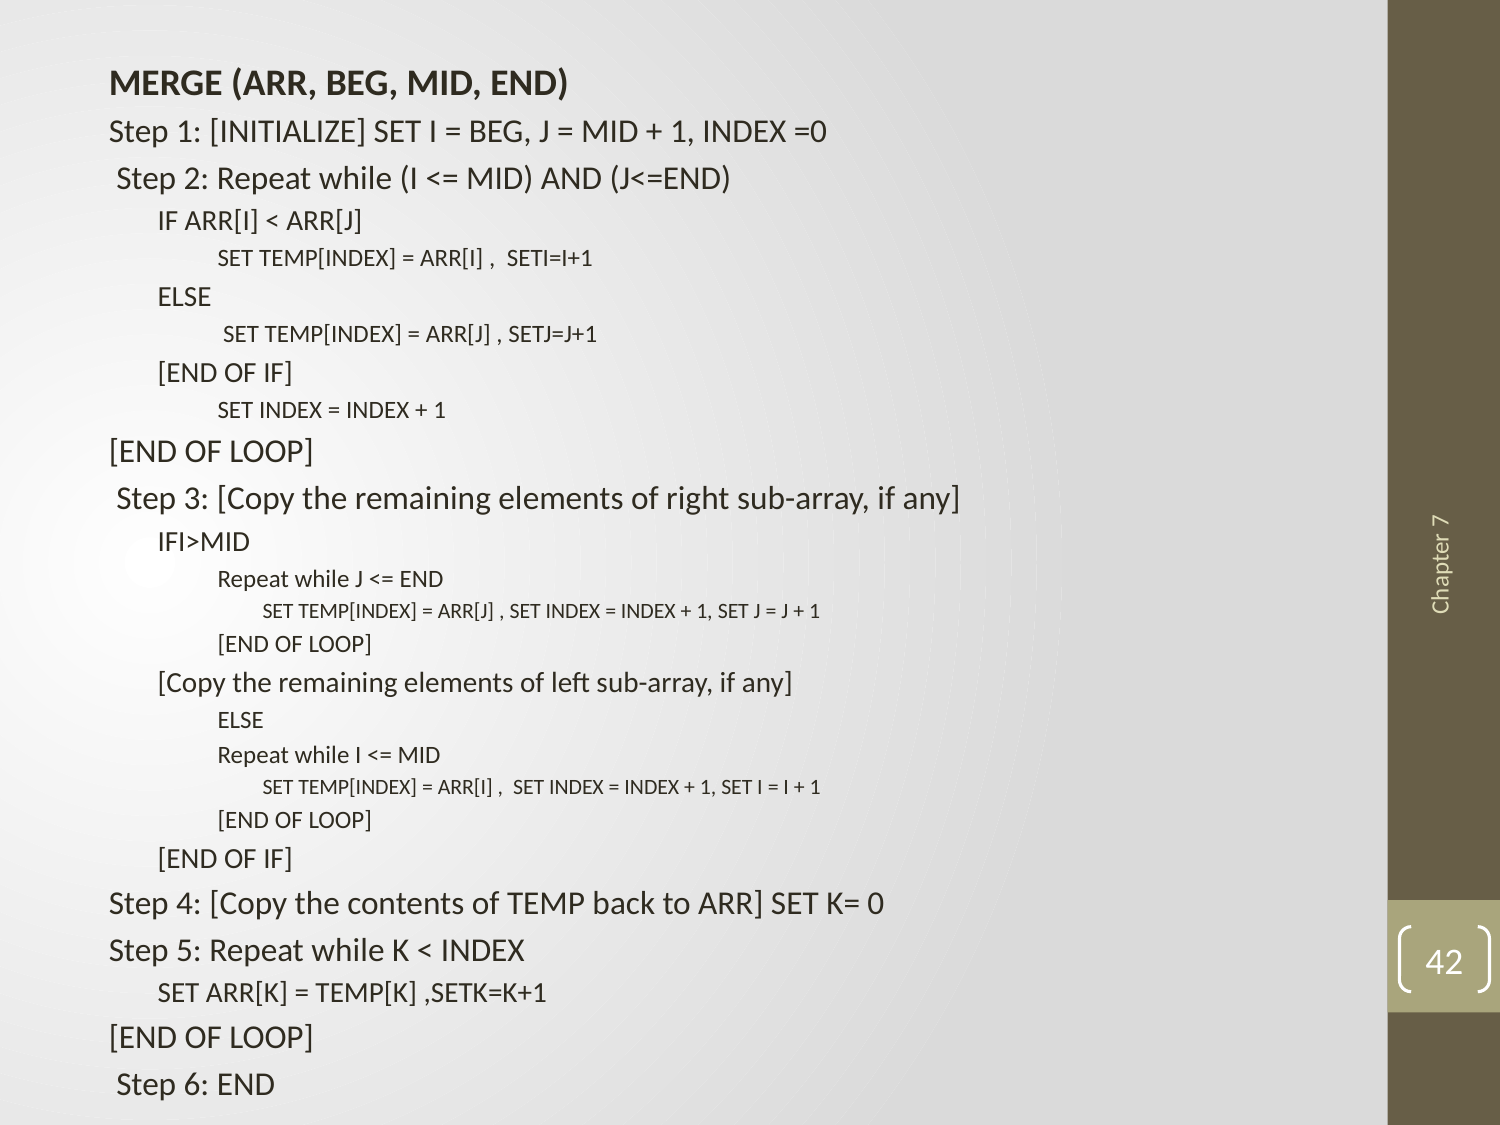

MERGE (ARR, BEG, MID, END)
Step 1: [INITIALIZE] SET I = BEG, J = MID + 1, INDEX =0
 Step 2: Repeat while (I <= MID) AND (J<=END)
IF ARR[I] < ARR[J]
SET TEMP[INDEX] = ARR[I] ,  SETI=I+1
ELSE
 SET TEMP[INDEX] = ARR[J] , SETJ=J+1
[END OF IF]
SET INDEX = INDEX + 1
[END OF LOOP]
 Step 3: [Copy the remaining elements of right sub-array, if any]
IFI>MID
Repeat while J <= END
SET TEMP[INDEX] = ARR[J] , SET INDEX = INDEX + 1, SET J = J + 1
[END OF LOOP]
[Copy the remaining elements of left sub-array, if any]
ELSE
Repeat while I <= MID
SET TEMP[INDEX] = ARR[I] ,  SET INDEX = INDEX + 1, SET I = I + 1
[END OF LOOP]
[END OF IF]
Step 4: [Copy the contents of TEMP back to ARR] SET K= 0
Step 5: Repeat while K < INDEX
SET ARR[K] = TEMP[K] ,SETK=K+1
[END OF LOOP]
 Step 6: END
Chapter 7
42